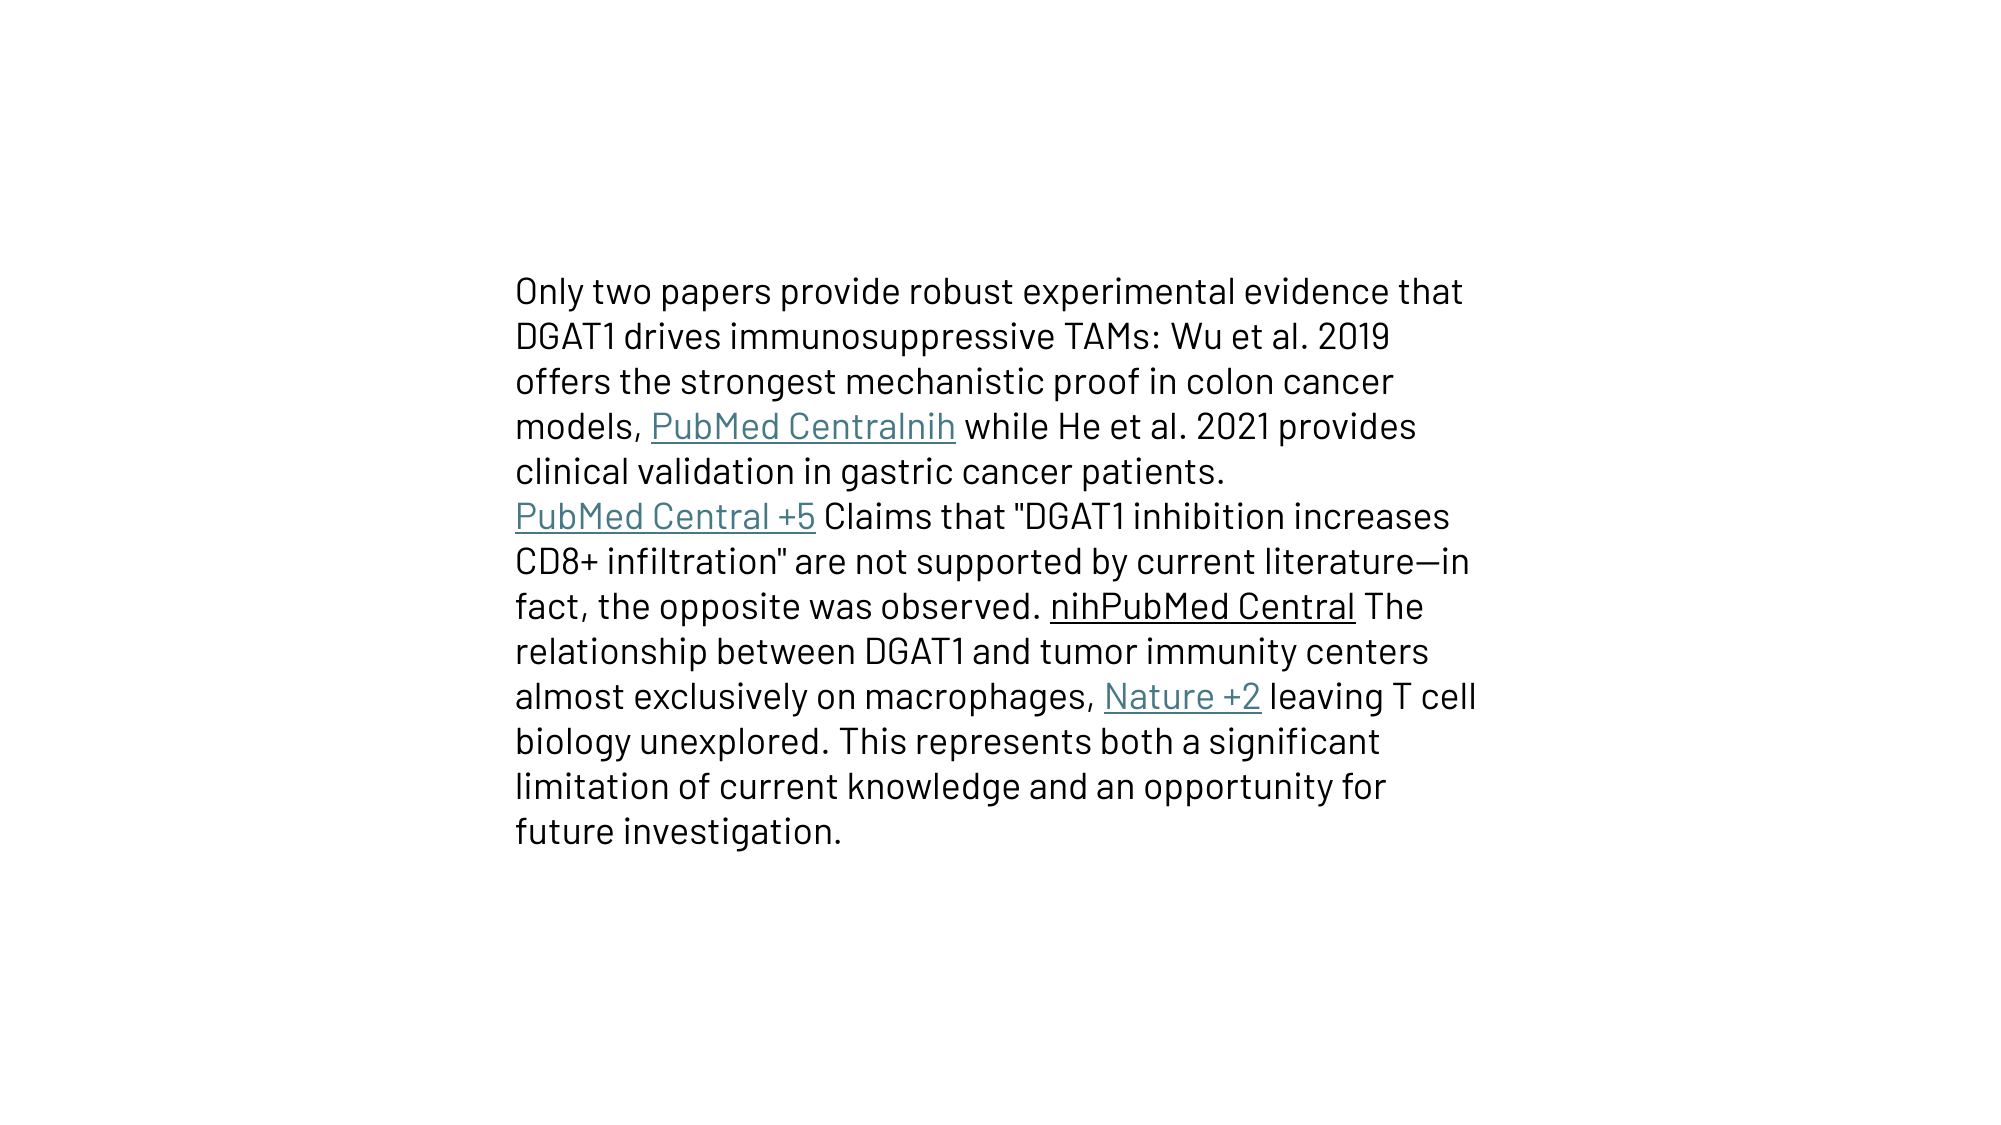

Only two papers provide robust experimental evidence that DGAT1 drives immunosuppressive TAMs: Wu et al. 2019 offers the strongest mechanistic proof in colon cancer models, PubMed Centralnih while He et al. 2021 provides clinical validation in gastric cancer patients. PubMed Central +5 Claims that "DGAT1 inhibition increases CD8+ infiltration" are not supported by current literature—in fact, the opposite was observed. nihPubMed Central The relationship between DGAT1 and tumor immunity centers almost exclusively on macrophages, Nature +2 leaving T cell biology unexplored. This represents both a significant limitation of current knowledge and an opportunity for future investigation.